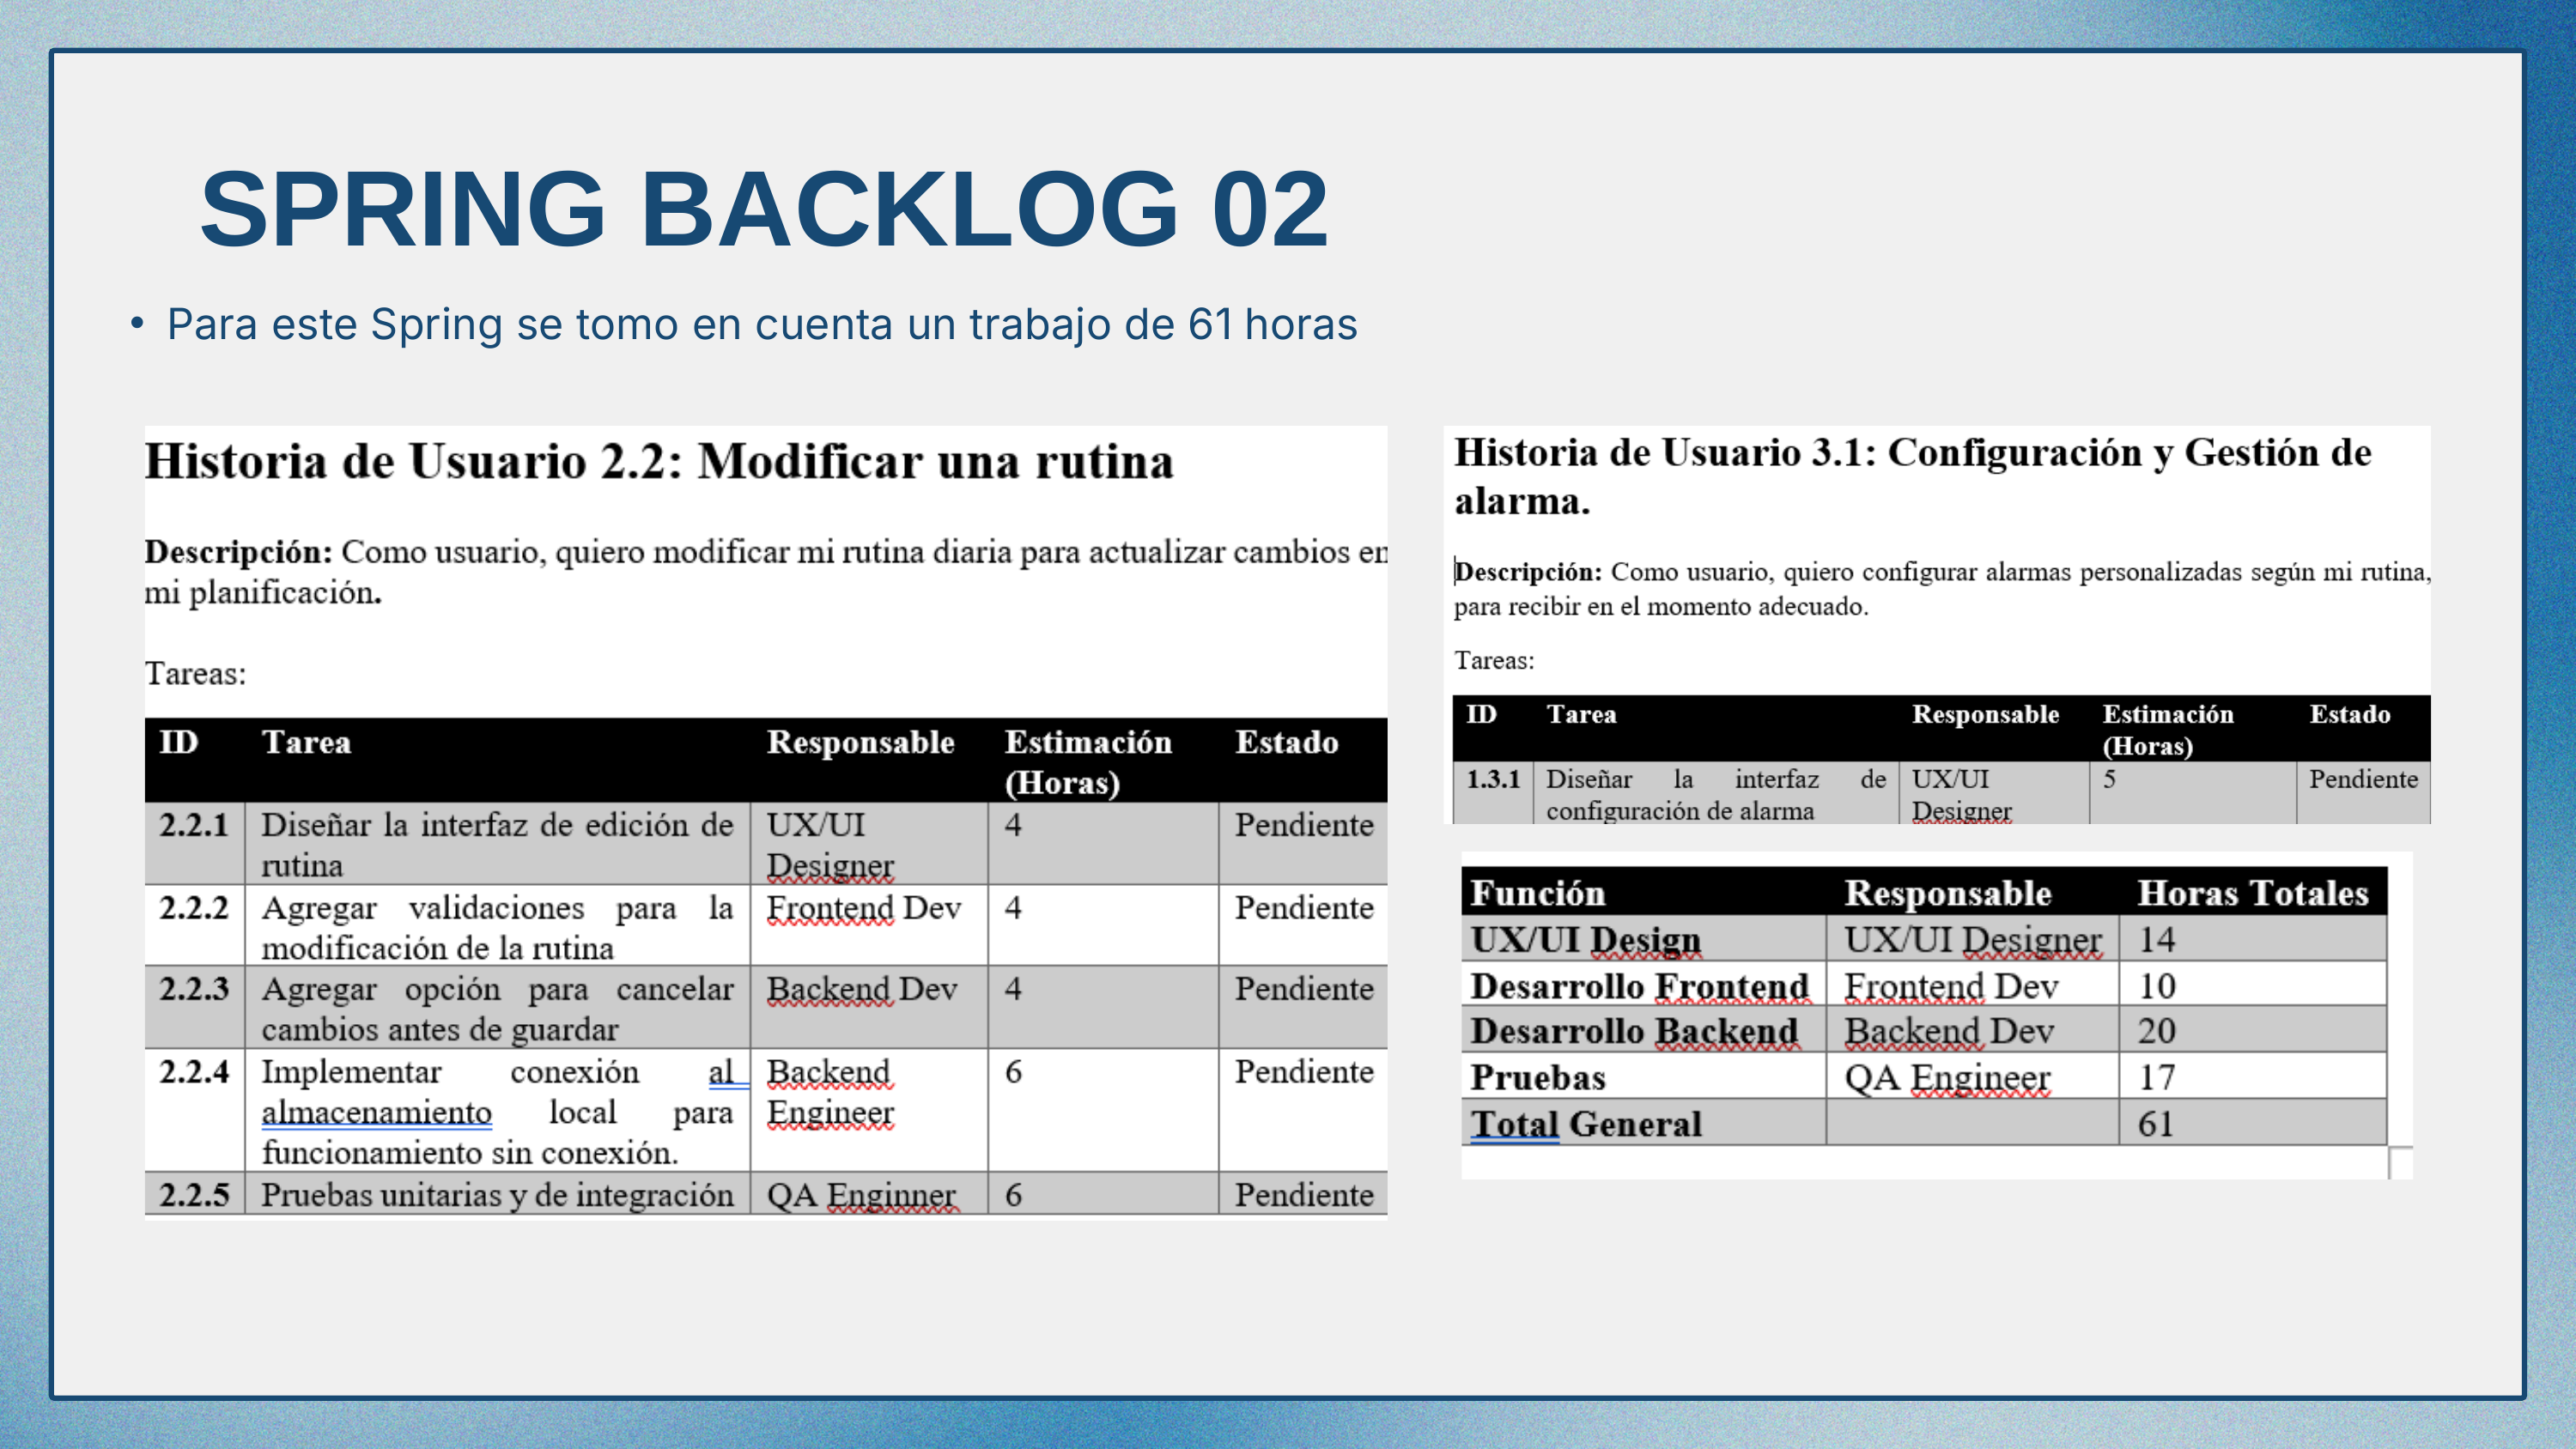

SPRING BACKLOG 02
Para este Spring se tomo en cuenta un trabajo de 61 horas